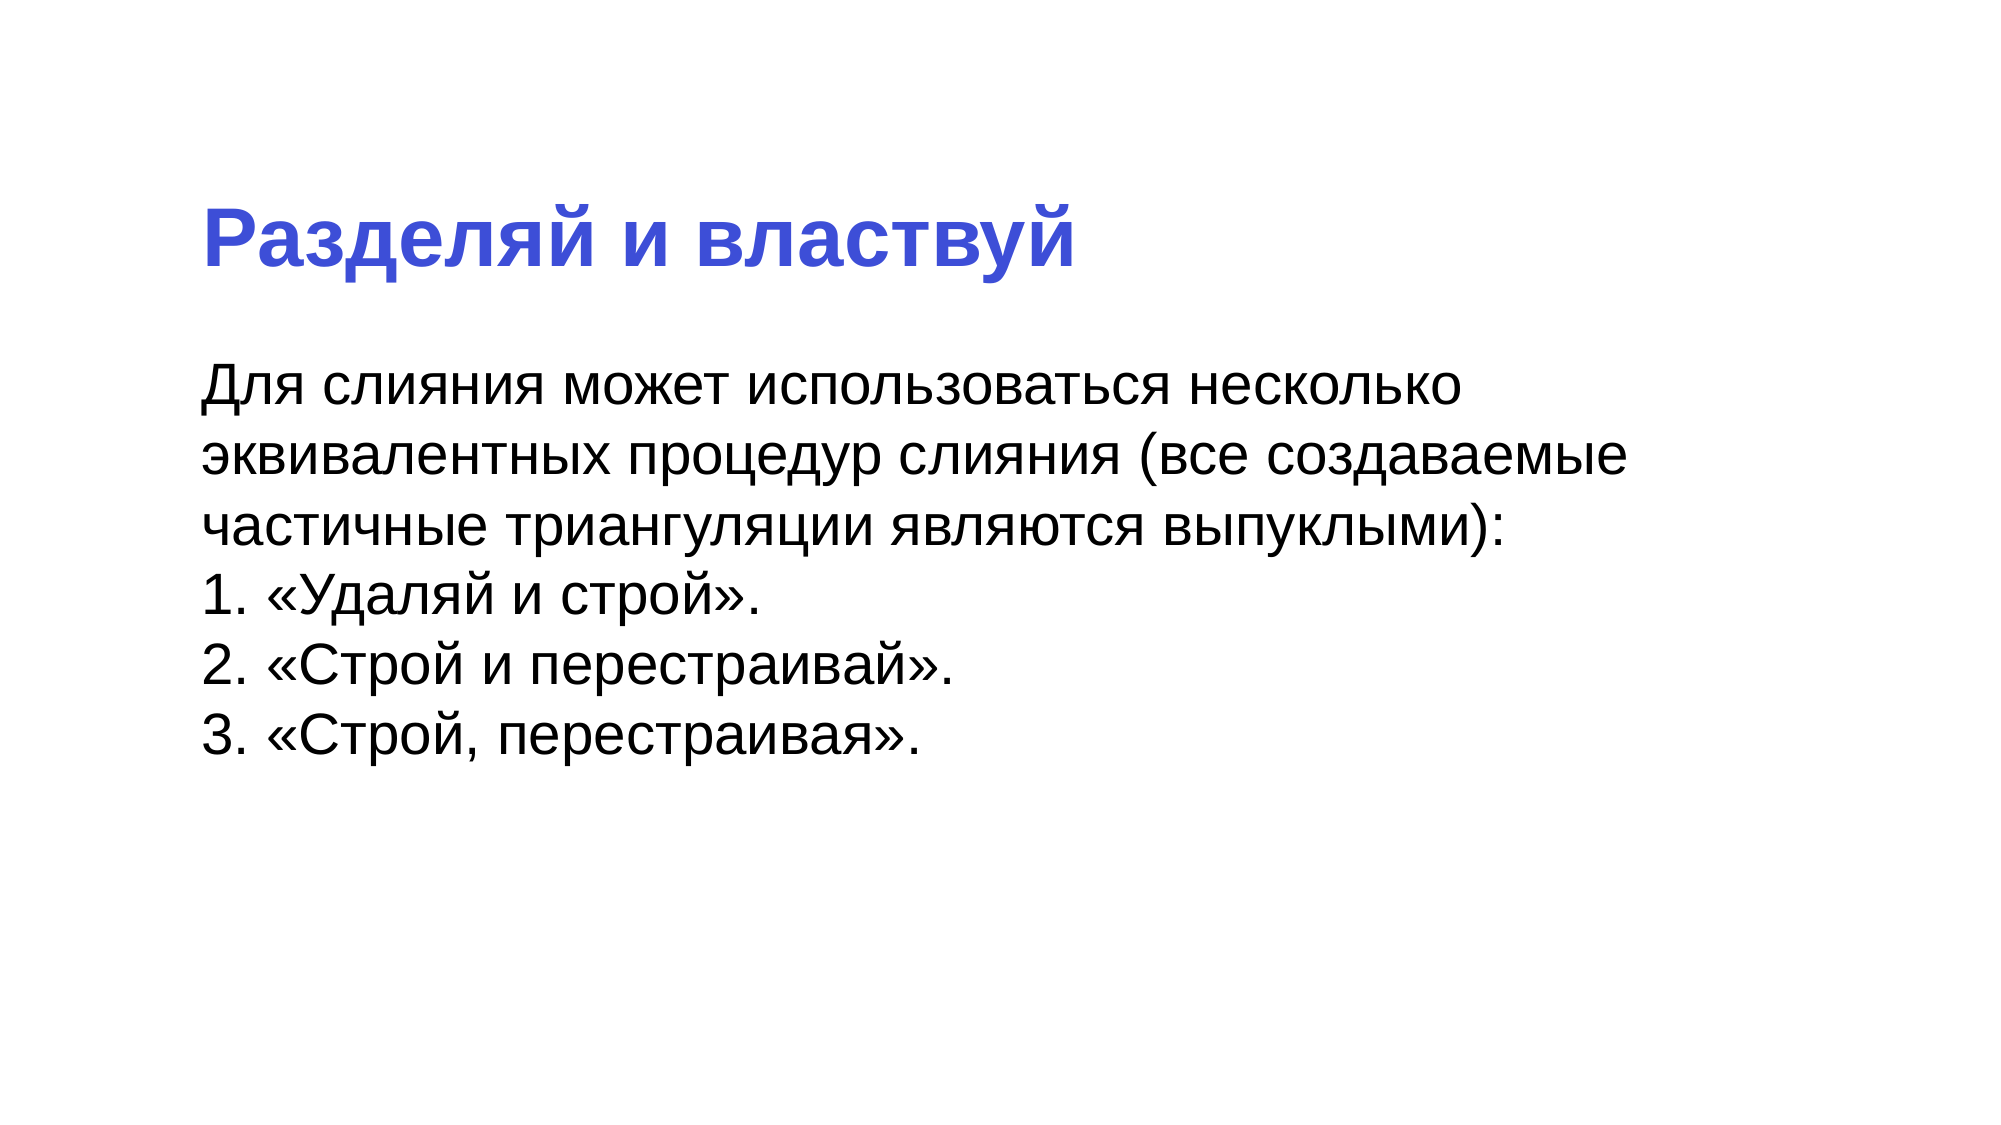

Разделяй и властвуй
Для слияния может использоваться несколько эквивалентных процедур слияния (все создаваемые частичные триангуляции являются выпуклыми):
1. «Удаляй и строй».
2. «Строй и перестраивай».
3. «Строй, перестраивая».